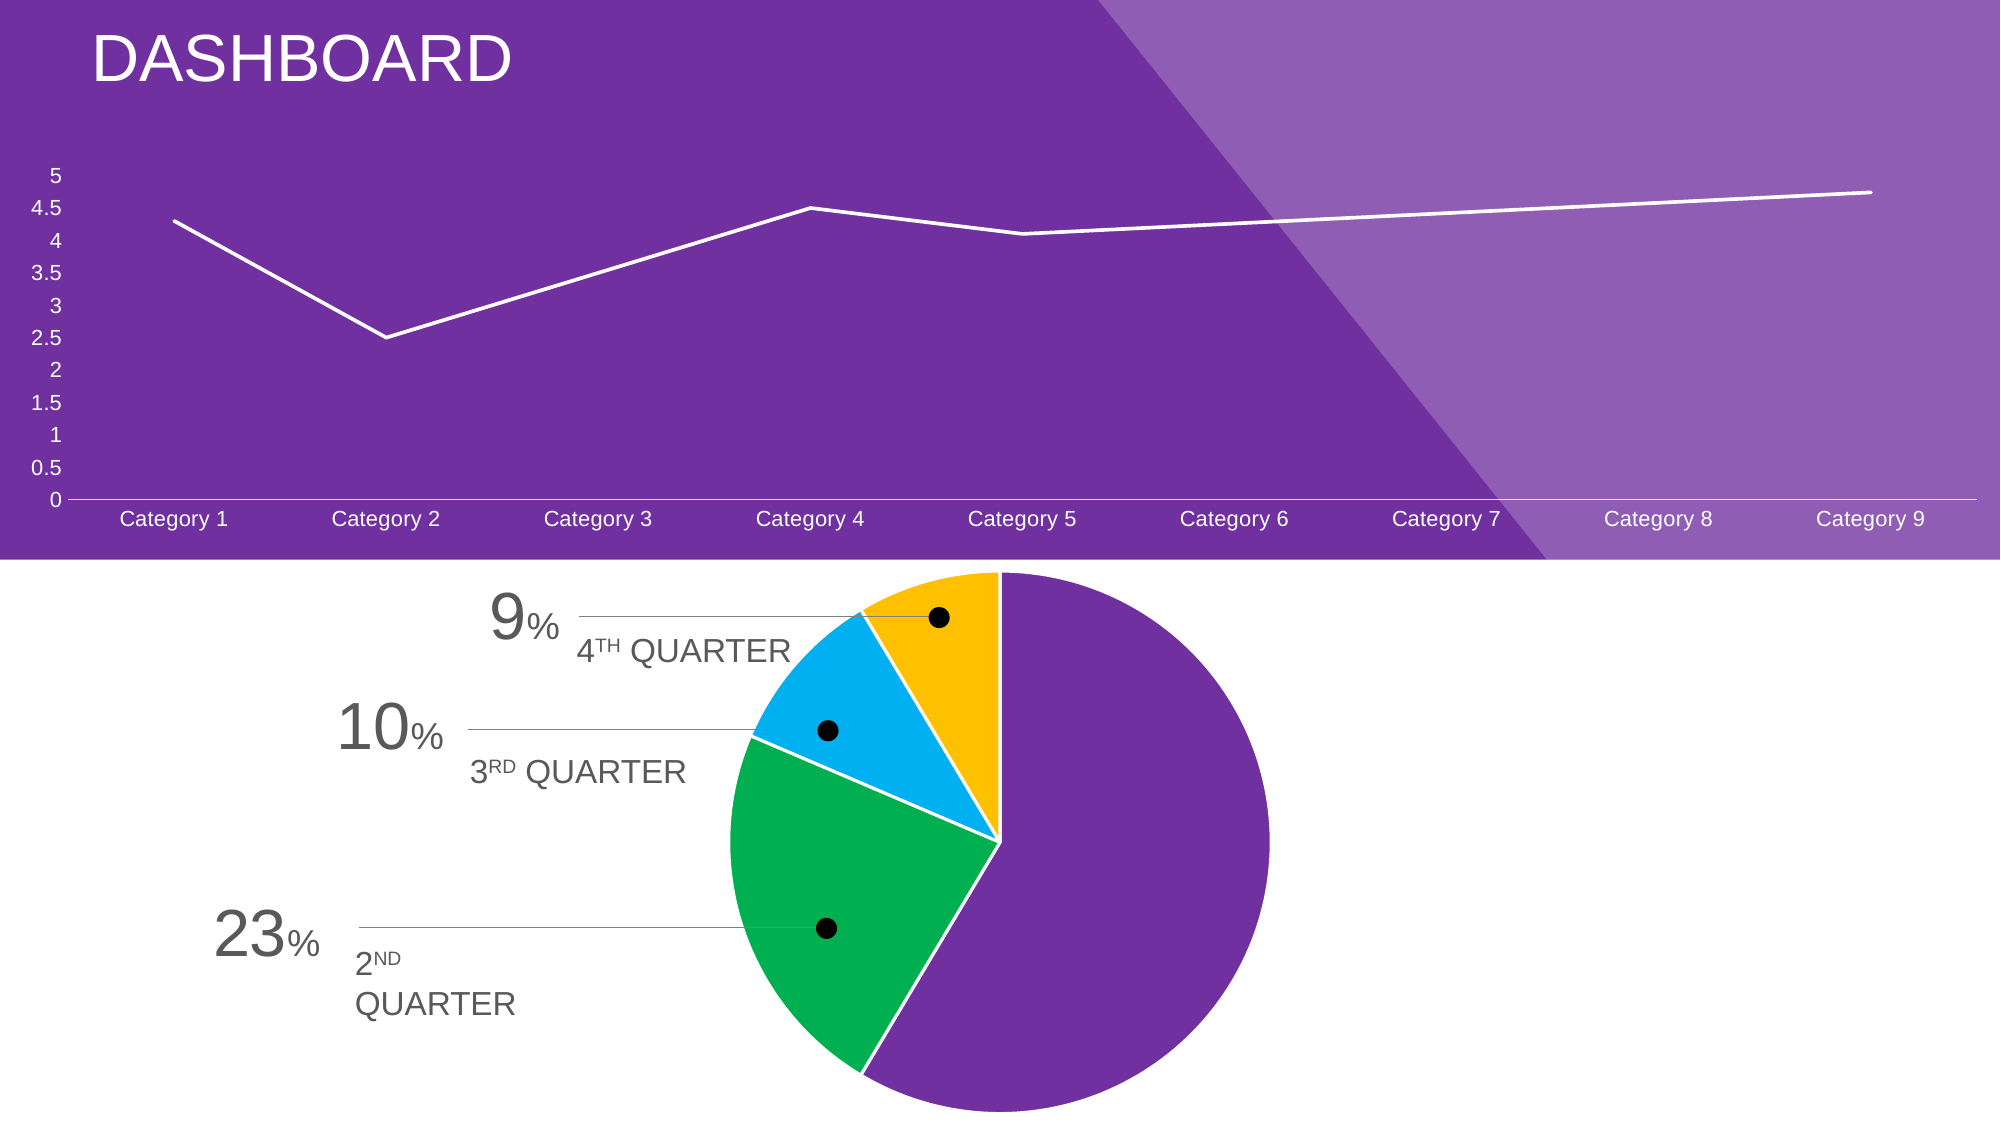

### Chart

| Category | Series 1 |
|---|---|
| Category 1 | 4.3 |
| Category 2 | 2.5 |
| Category 3 | 3.5 |
| Category 4 | 4.5 |
| Category 5 | 4.1 |
| Category 6 | 4.26 |
| Category 7 | 4.42 |
| Category 8 | 4.58 |
| Category 9 | 4.74 |
DASHBOARD

### Chart

| Category | Sales |
|---|---|
| 1st Qtr | 8.2 |
| 2nd Qtr | 3.2 |
| 3rd Qtr | 1.4 |
| 4th Qtr | 1.2 |
9%

4TH QUARTER
10%

3RD QUARTER
23%

2ND QUARTER